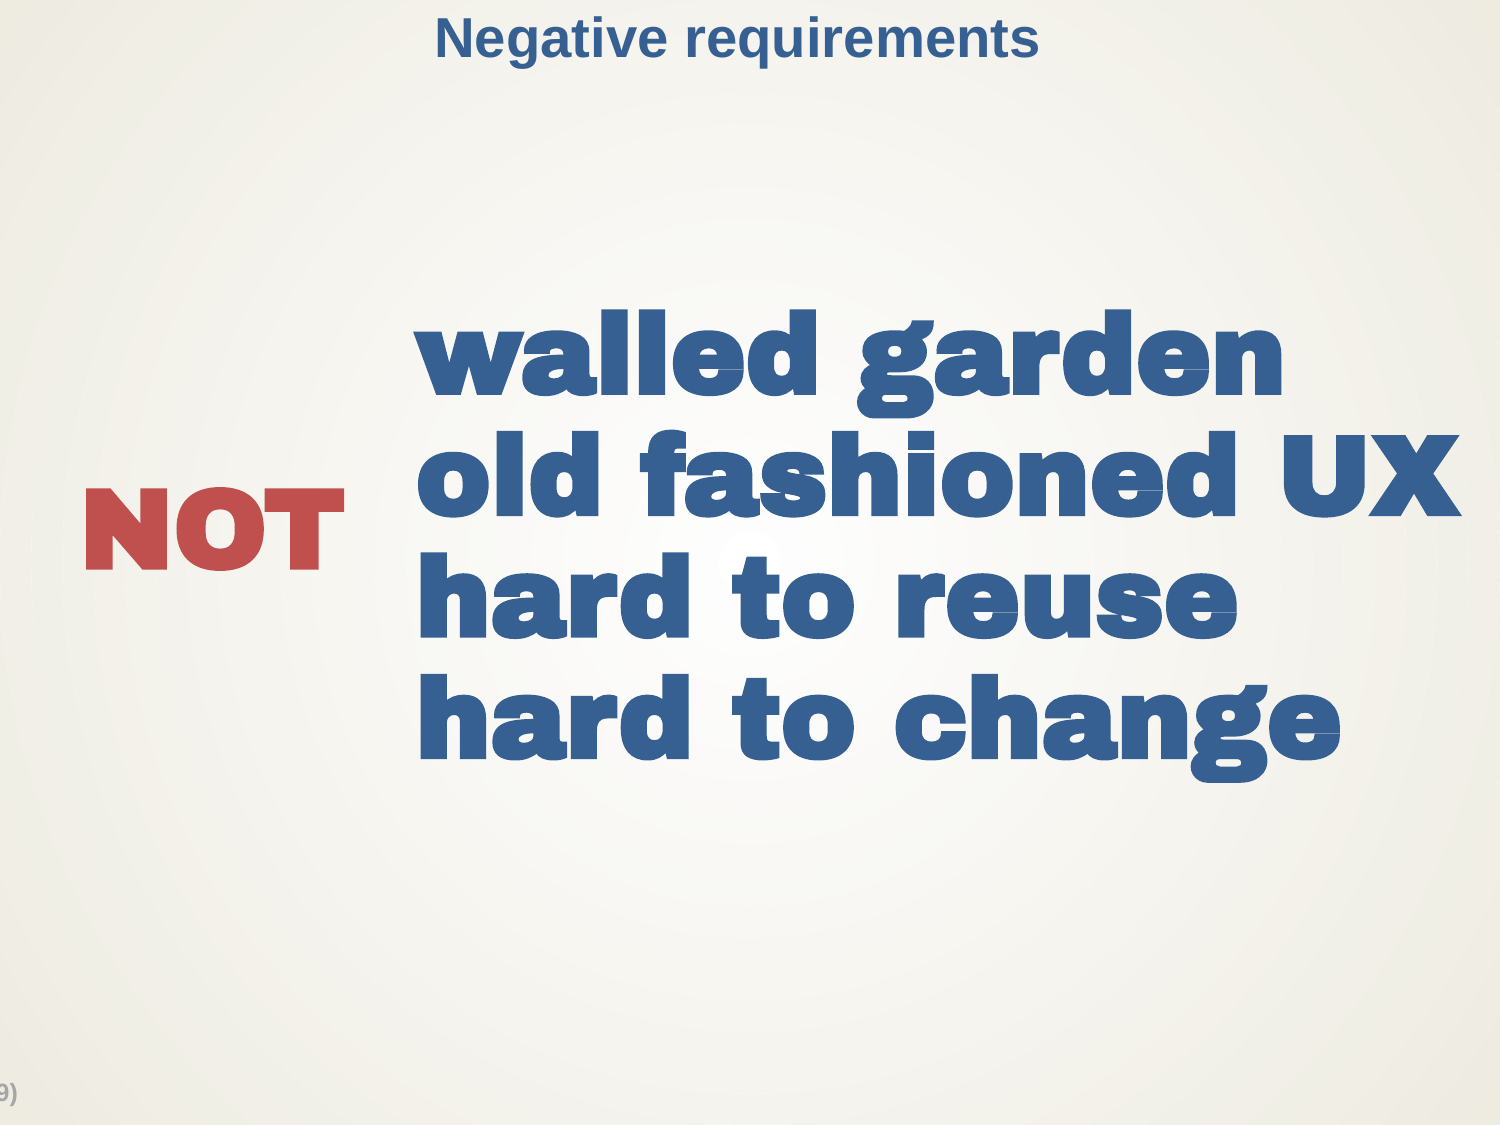

Negative requirements
# walled garden old fashioned UX hard to reuse hard to change
NOT